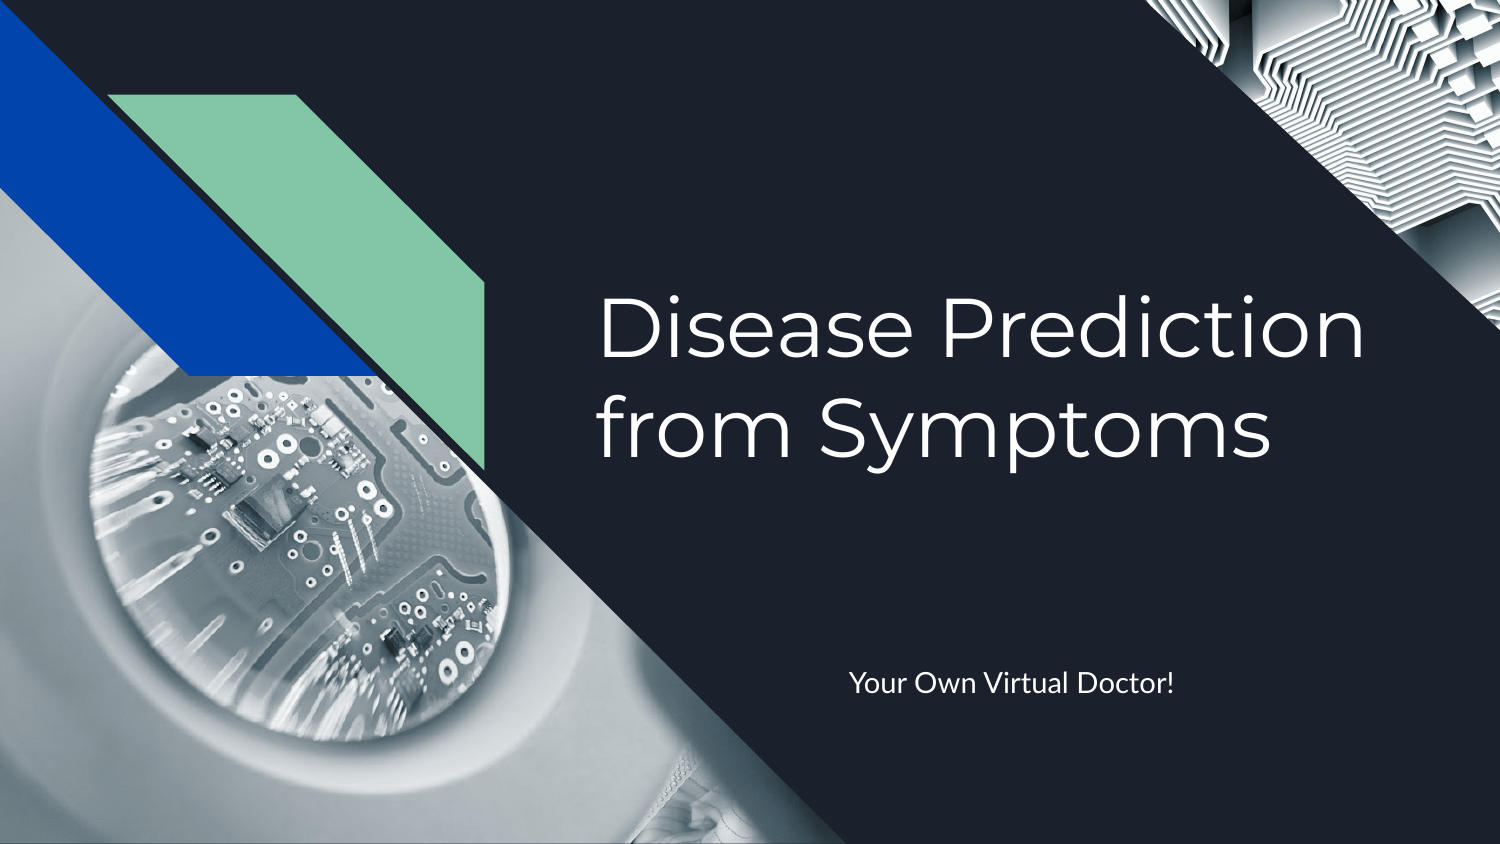

# Disease Prediction
from Symptoms
Your Own Virtual Doctor!